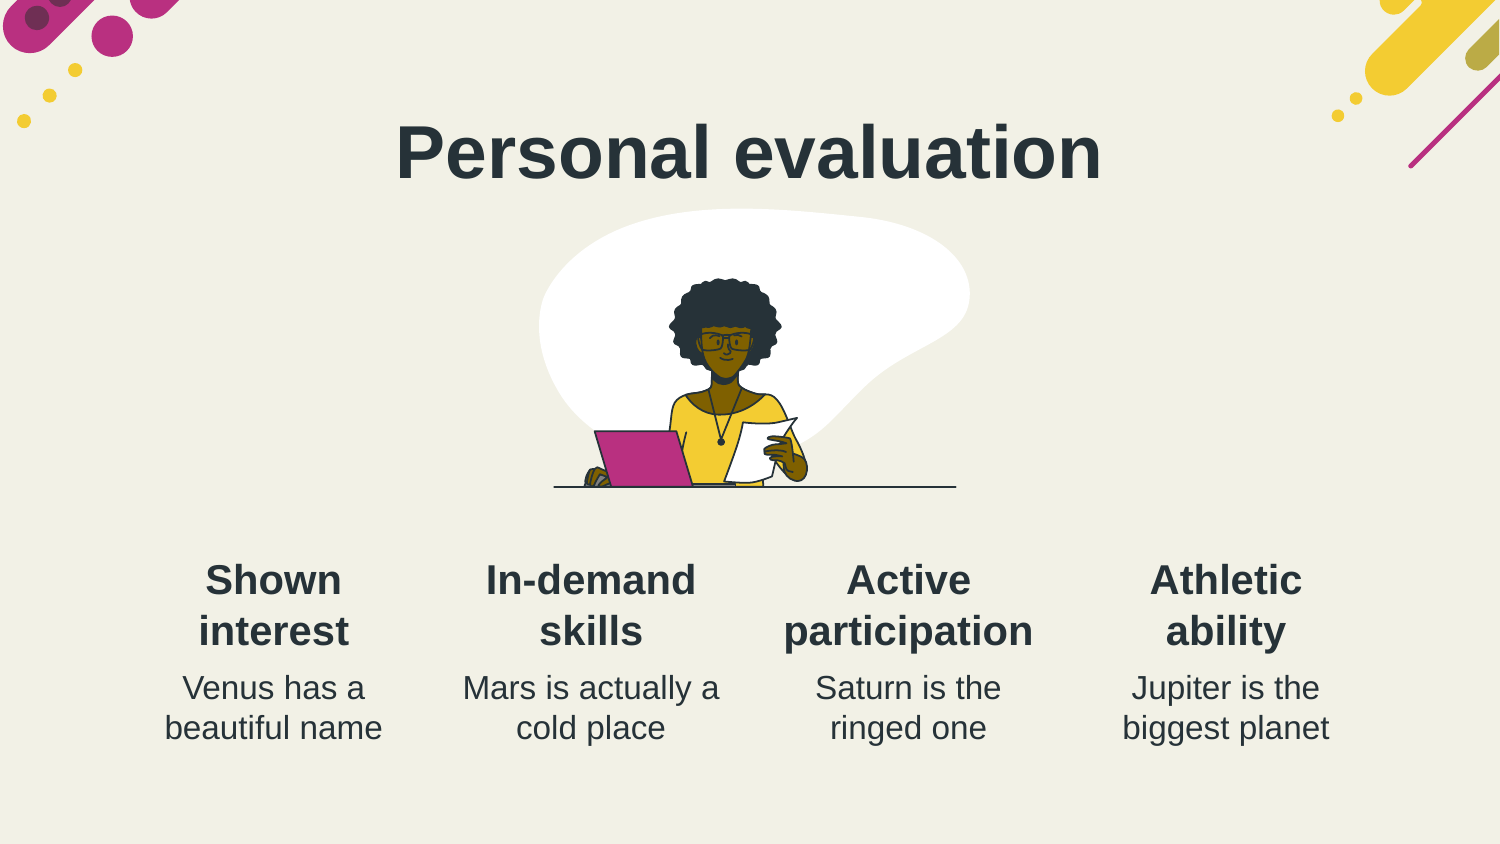

# Personal evaluation

Shown interest
In-demand skills
Active participation
Athletic ability
Venus has a beautiful name
Mars is actually a cold place
Saturn is the ringed one
Jupiter is the biggest planet